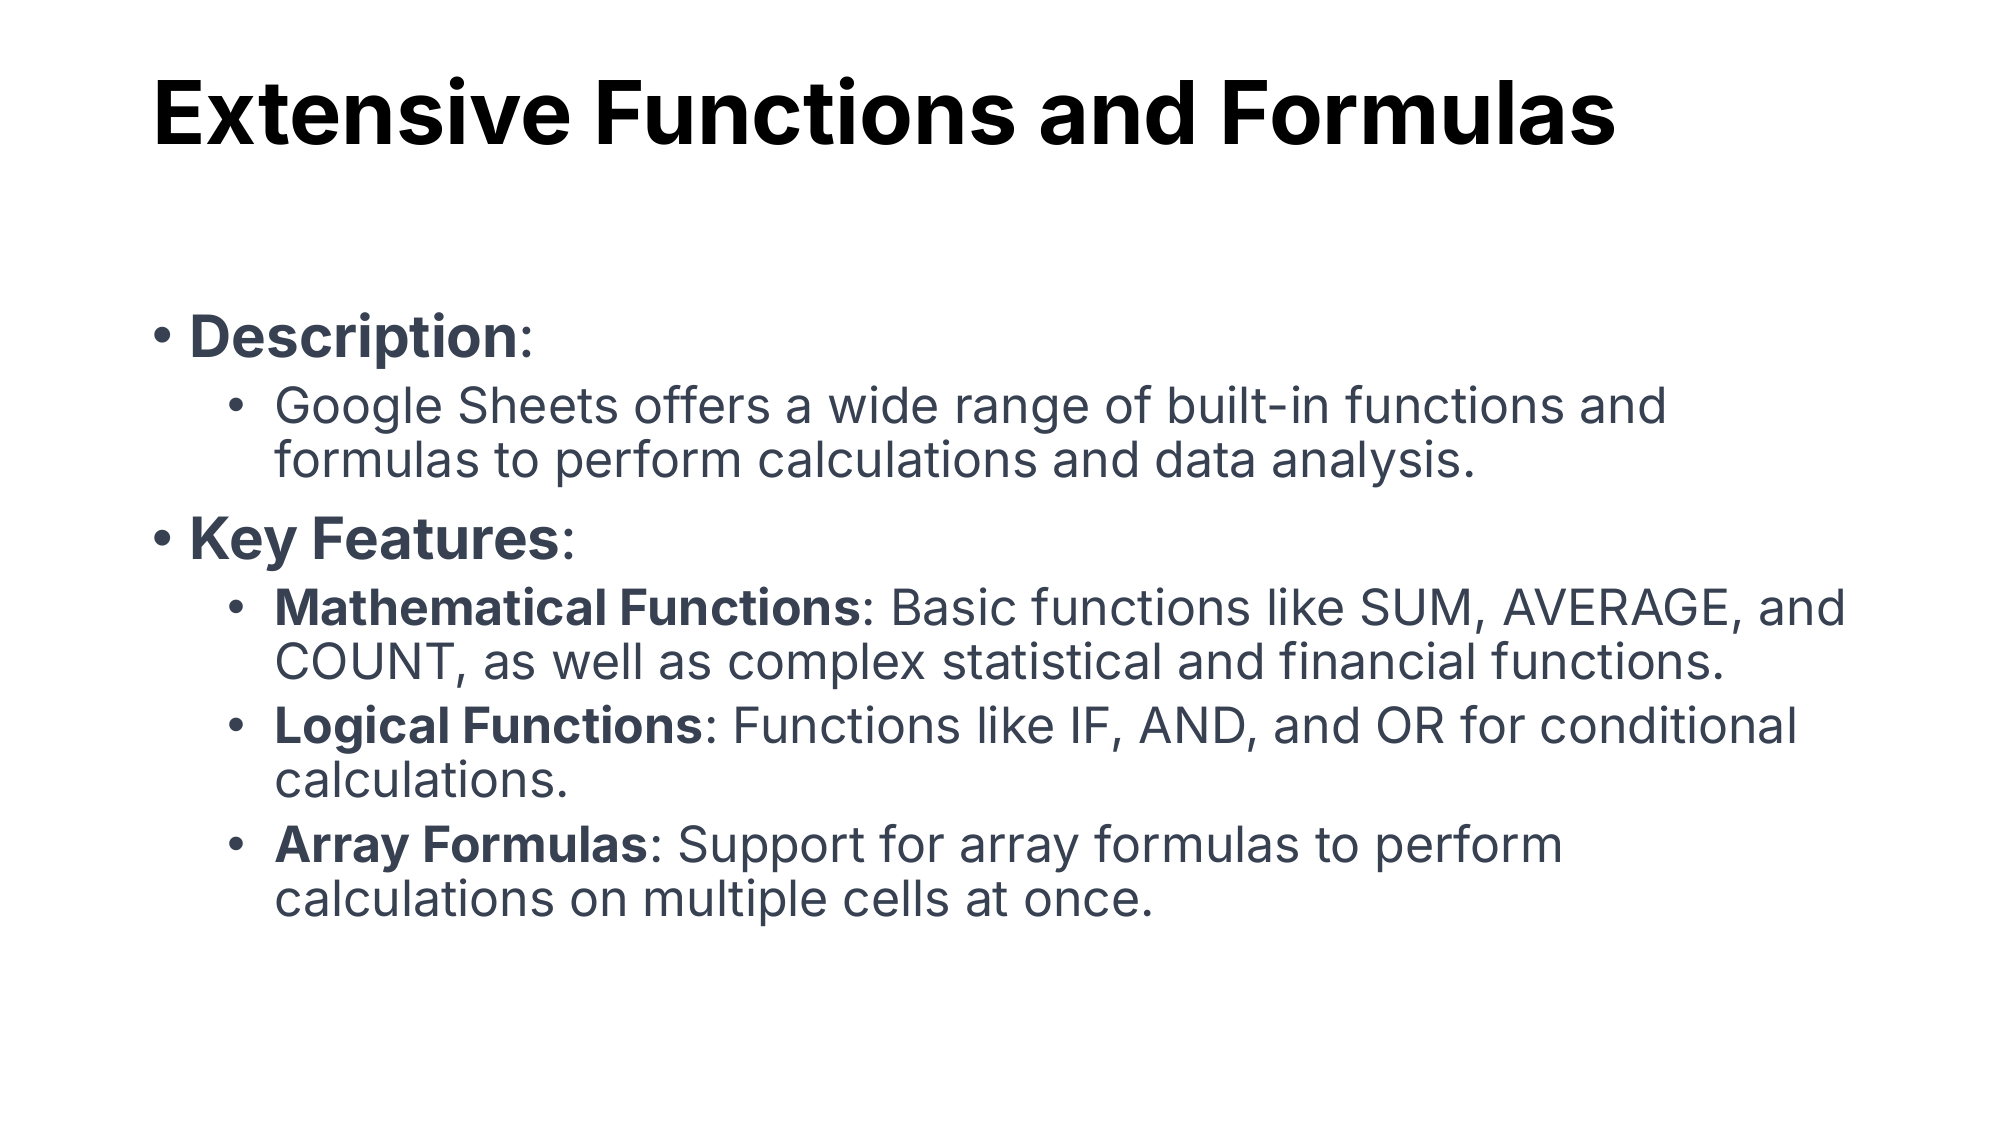

# Extensive Functions and Formulas
Description:
Google Sheets offers a wide range of built-in functions and formulas to perform calculations and data analysis.
Key Features:
Mathematical Functions: Basic functions like SUM, AVERAGE, and COUNT, as well as complex statistical and financial functions.
Logical Functions: Functions like IF, AND, and OR for conditional calculations.
Array Formulas: Support for array formulas to perform calculations on multiple cells at once.